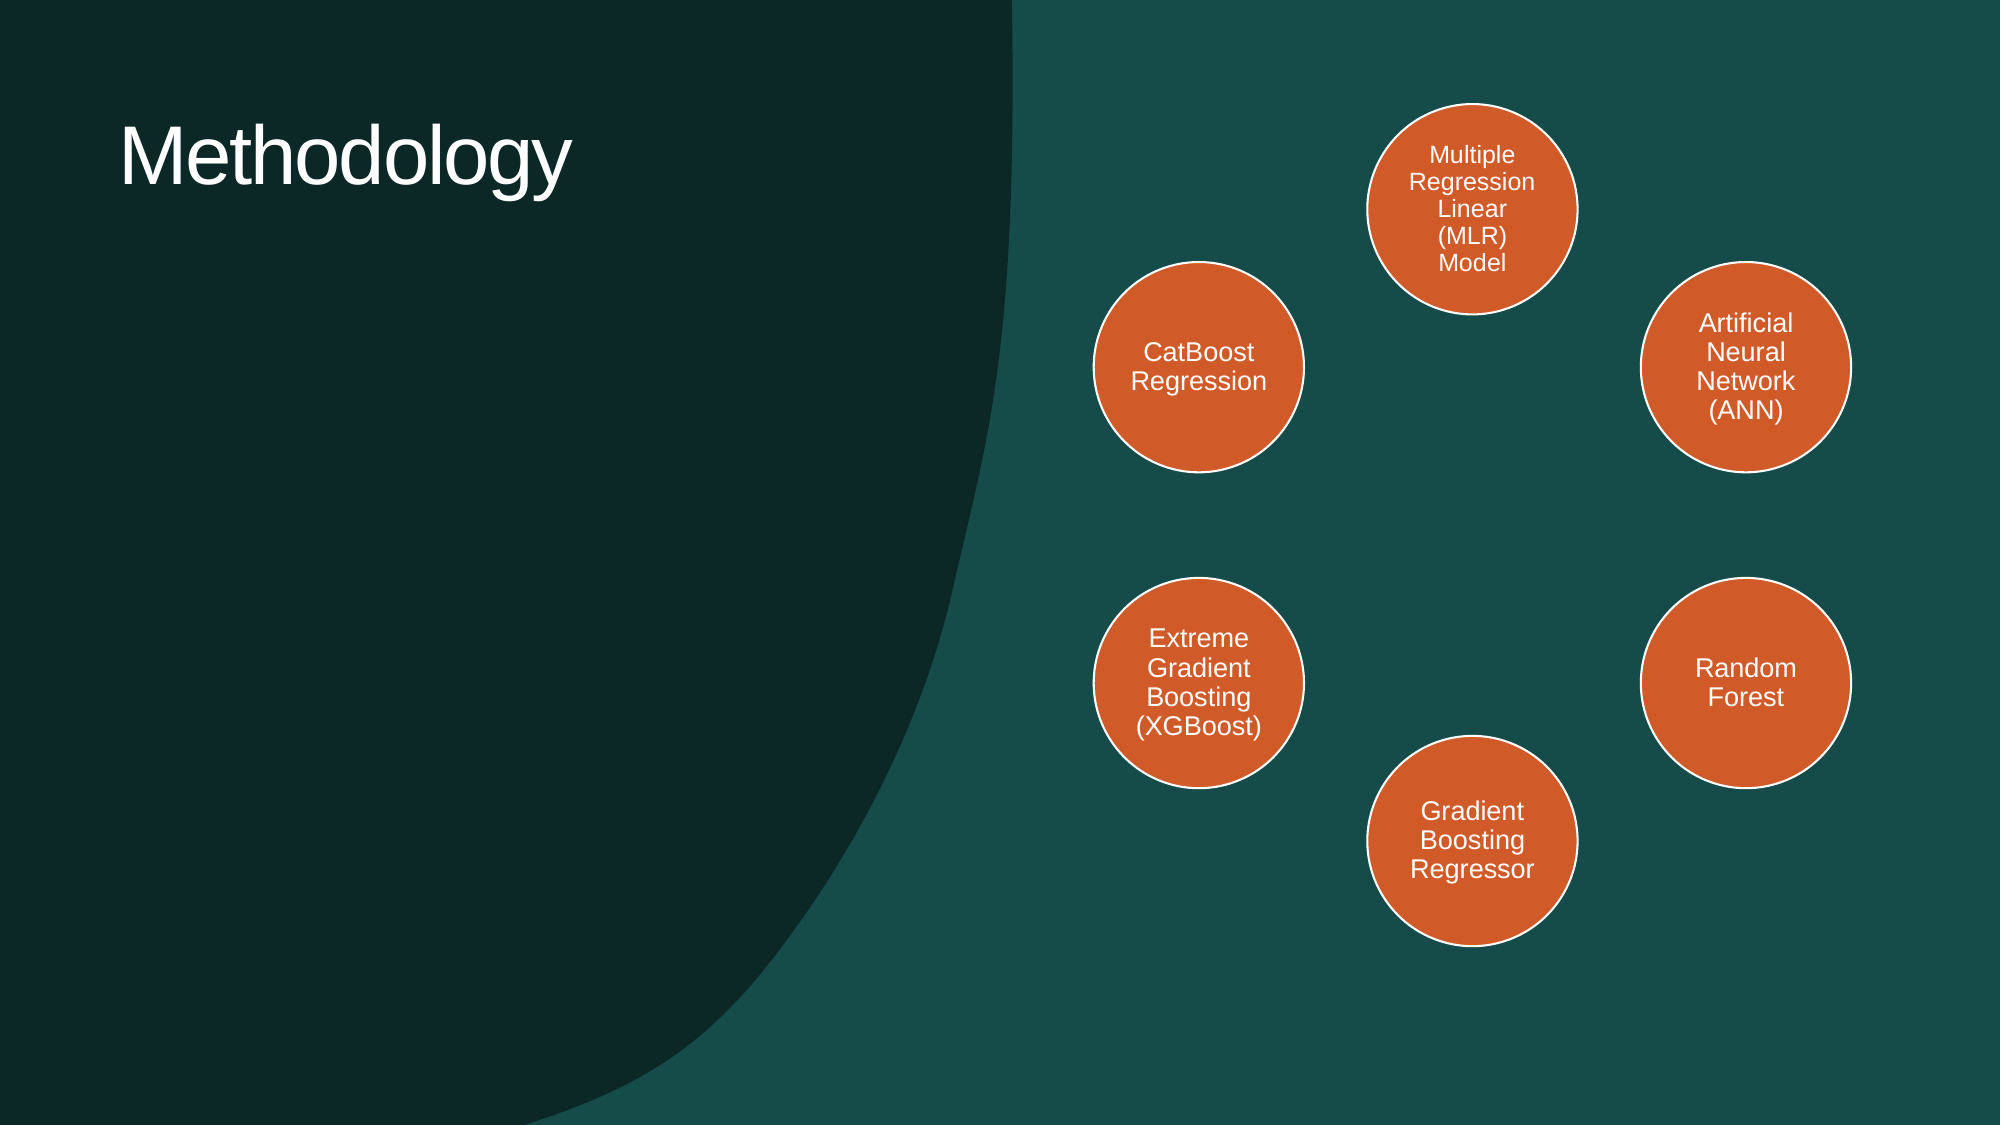

# Methodology
Multiple Regression Linear (MLR) Model

Artificial Neural Network (ANN)

Random Forest

Gradient Boosting Regressor

Extreme Gradient Boosting (XGBoost)

CatBoost Regression